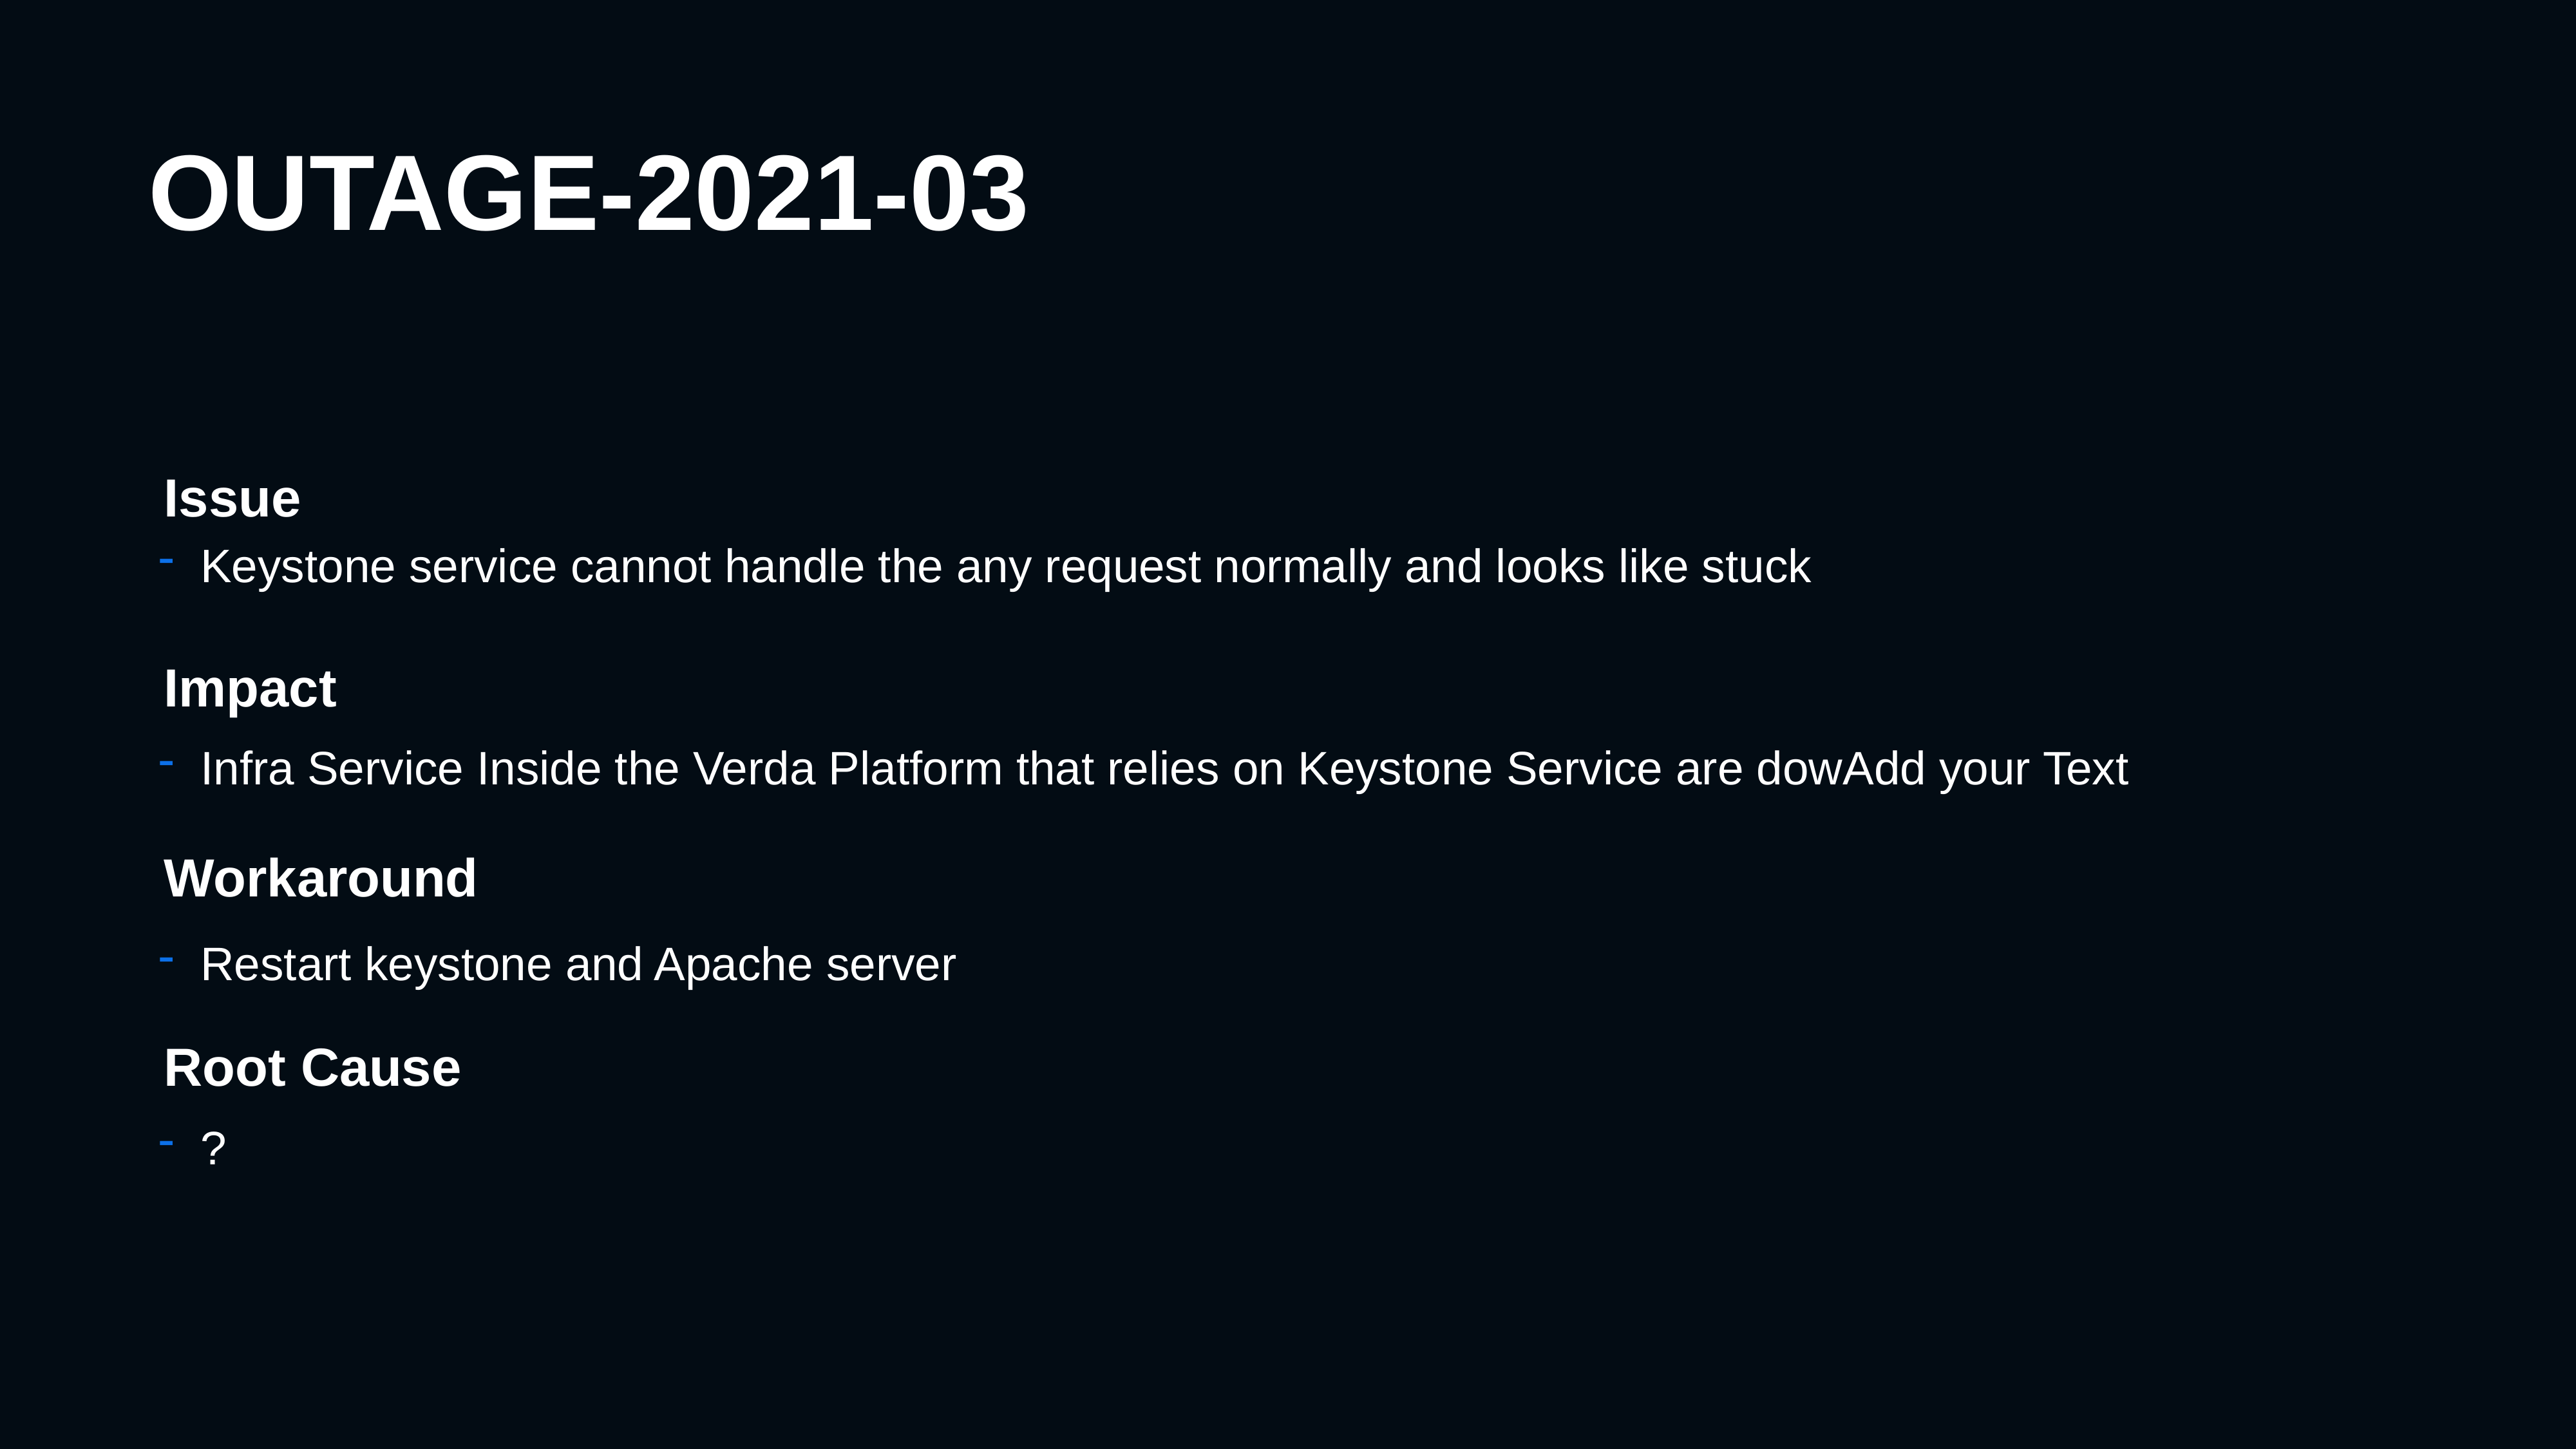

OUTAGE-2021-03
Issue
Keystone service cannot handle the any request normally and looks like stuck
Impact
Infra Service Inside the Verda Platform that relies on Keystone Service are dowAdd your Text
Workaround
Restart keystone and Apache server
Root Cause
?